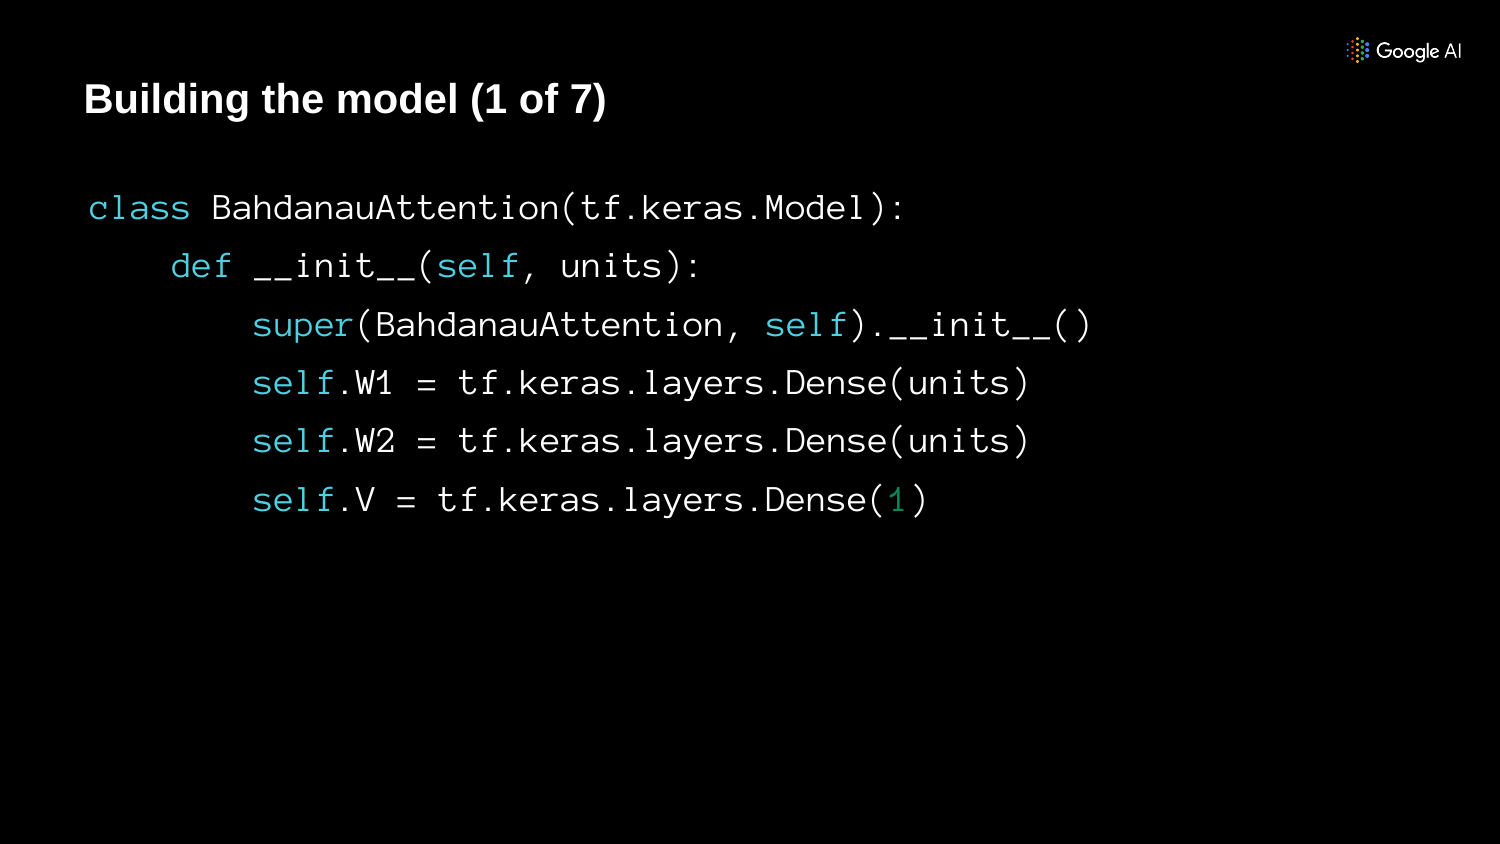

# Building the model (1 of 7)
class BahdanauAttention(tf.keras.Model):
    def __init__(self, units):
        super(BahdanauAttention, self).__init__()
        self.W1 = tf.keras.layers.Dense(units)
        self.W2 = tf.keras.layers.Dense(units)
        self.V = tf.keras.layers.Dense(1)